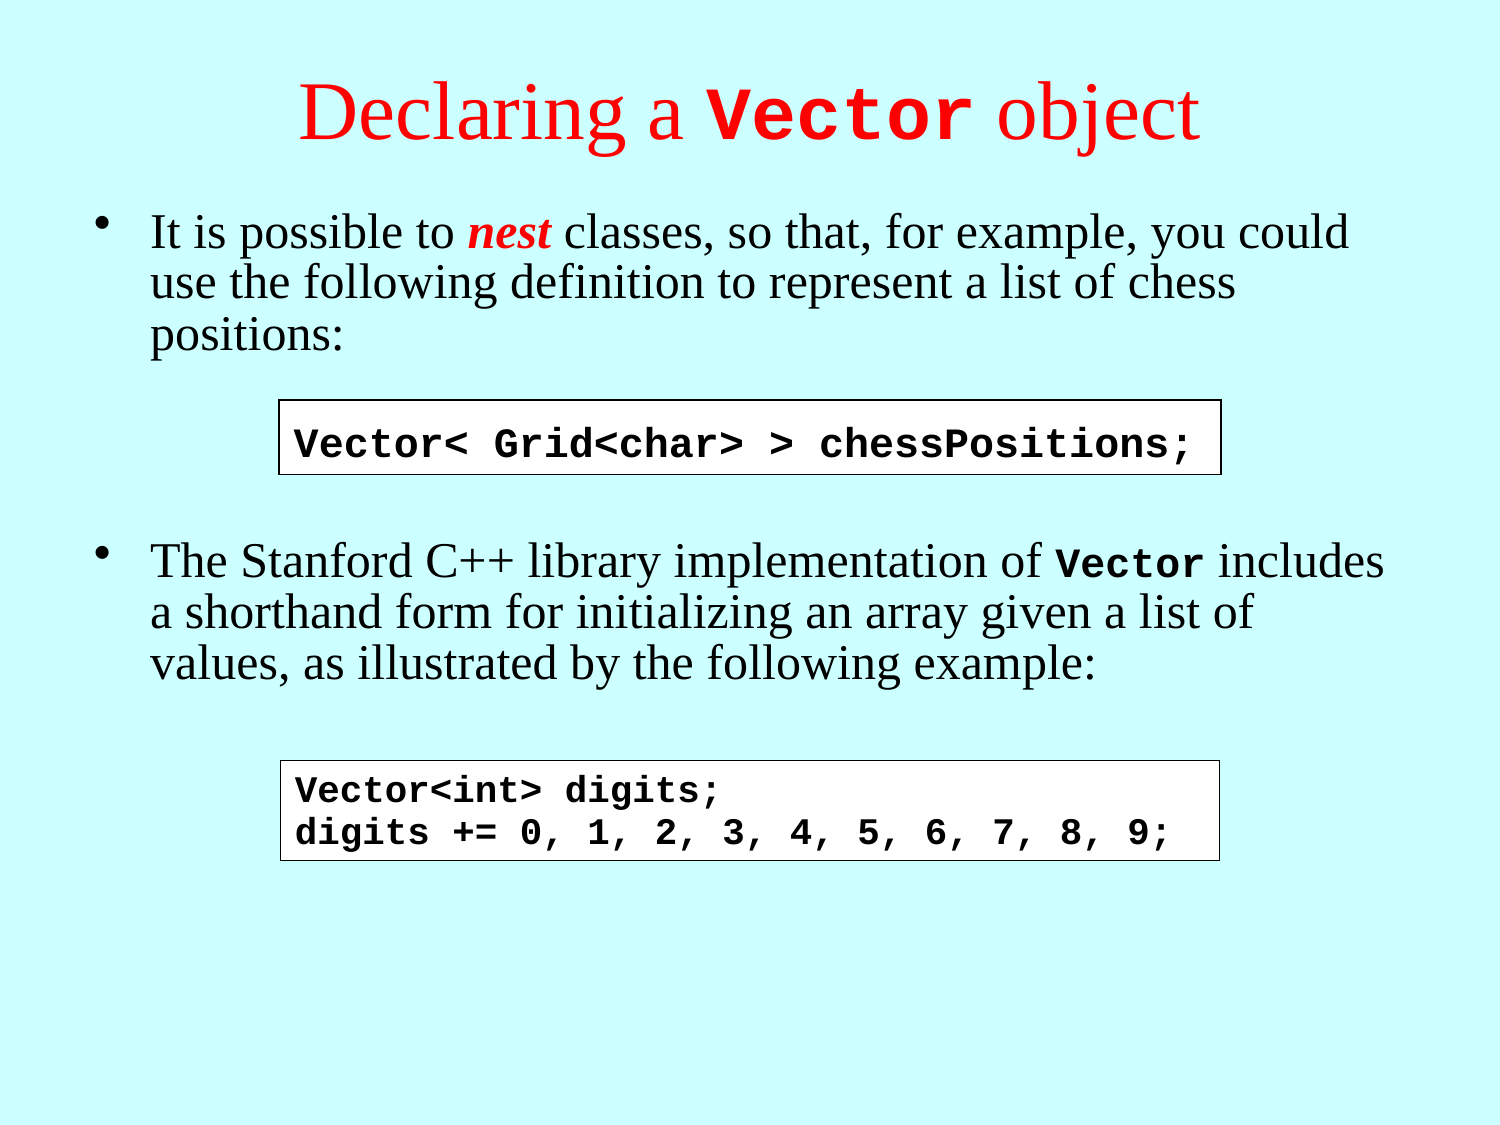

# Declaring a Vector object
It is possible to nest classes, so that, for example, you could use the following definition to represent a list of chess positions:

The Stanford C++ library implementation of Vector includes a shorthand form for initializing an array given a list of values, as illustrated by the following example:
Vector< Grid<char> > chessPositions;
Vector<int> digits;
digits += 0, 1, 2, 3, 4, 5, 6, 7, 8, 9;